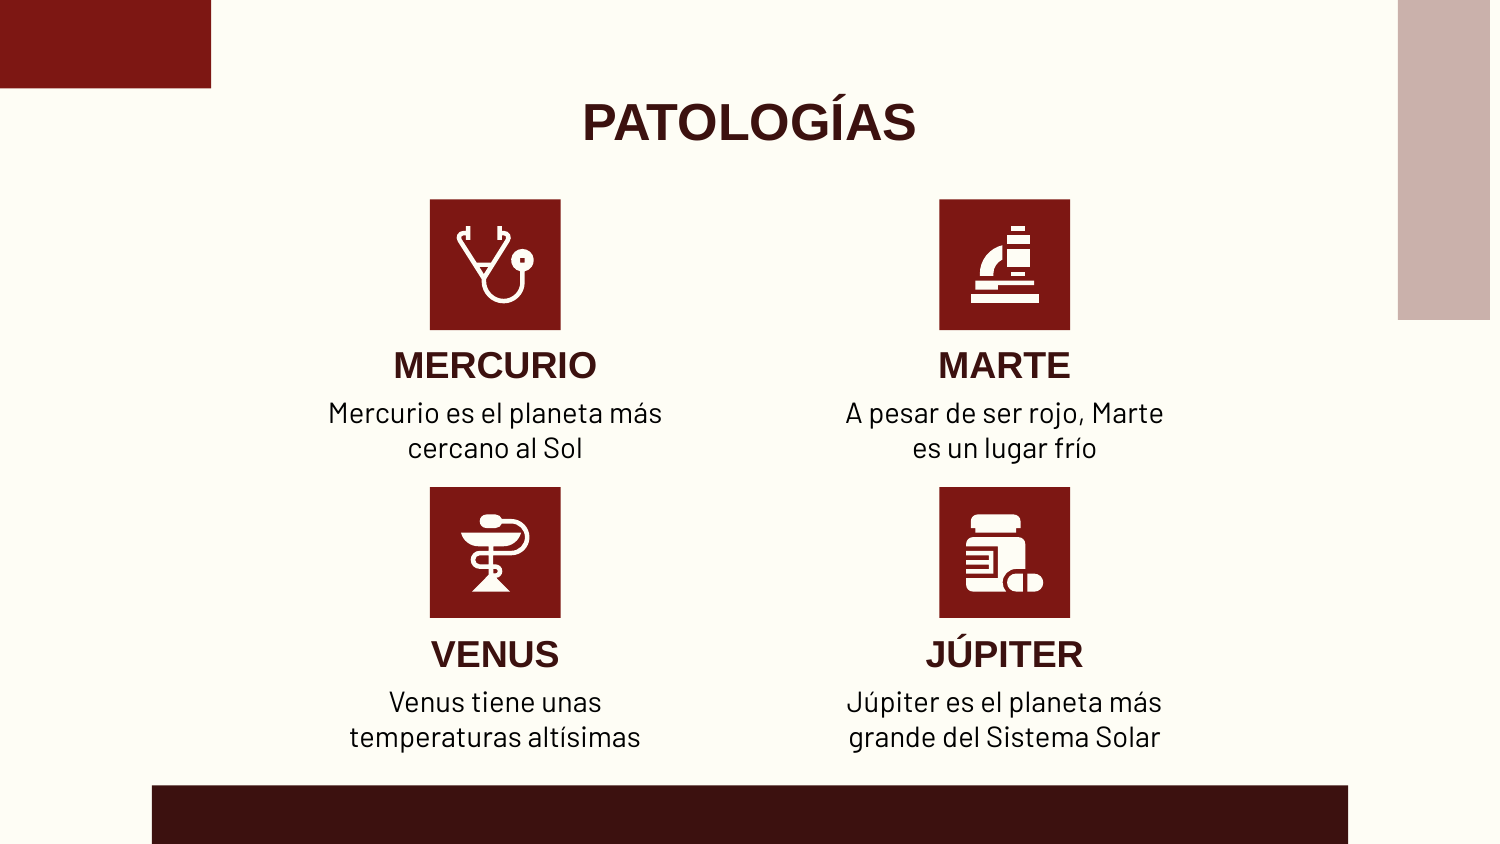

# PATOLOGÍAS

MERCURIO
MARTE
Mercurio es el planeta más cercano al Sol

A pesar de ser rojo, Marte es un lugar frío

VENUS
JÚPITER
Venus tiene unas temperaturas altísimas
Júpiter es el planeta más grande del Sistema Solar